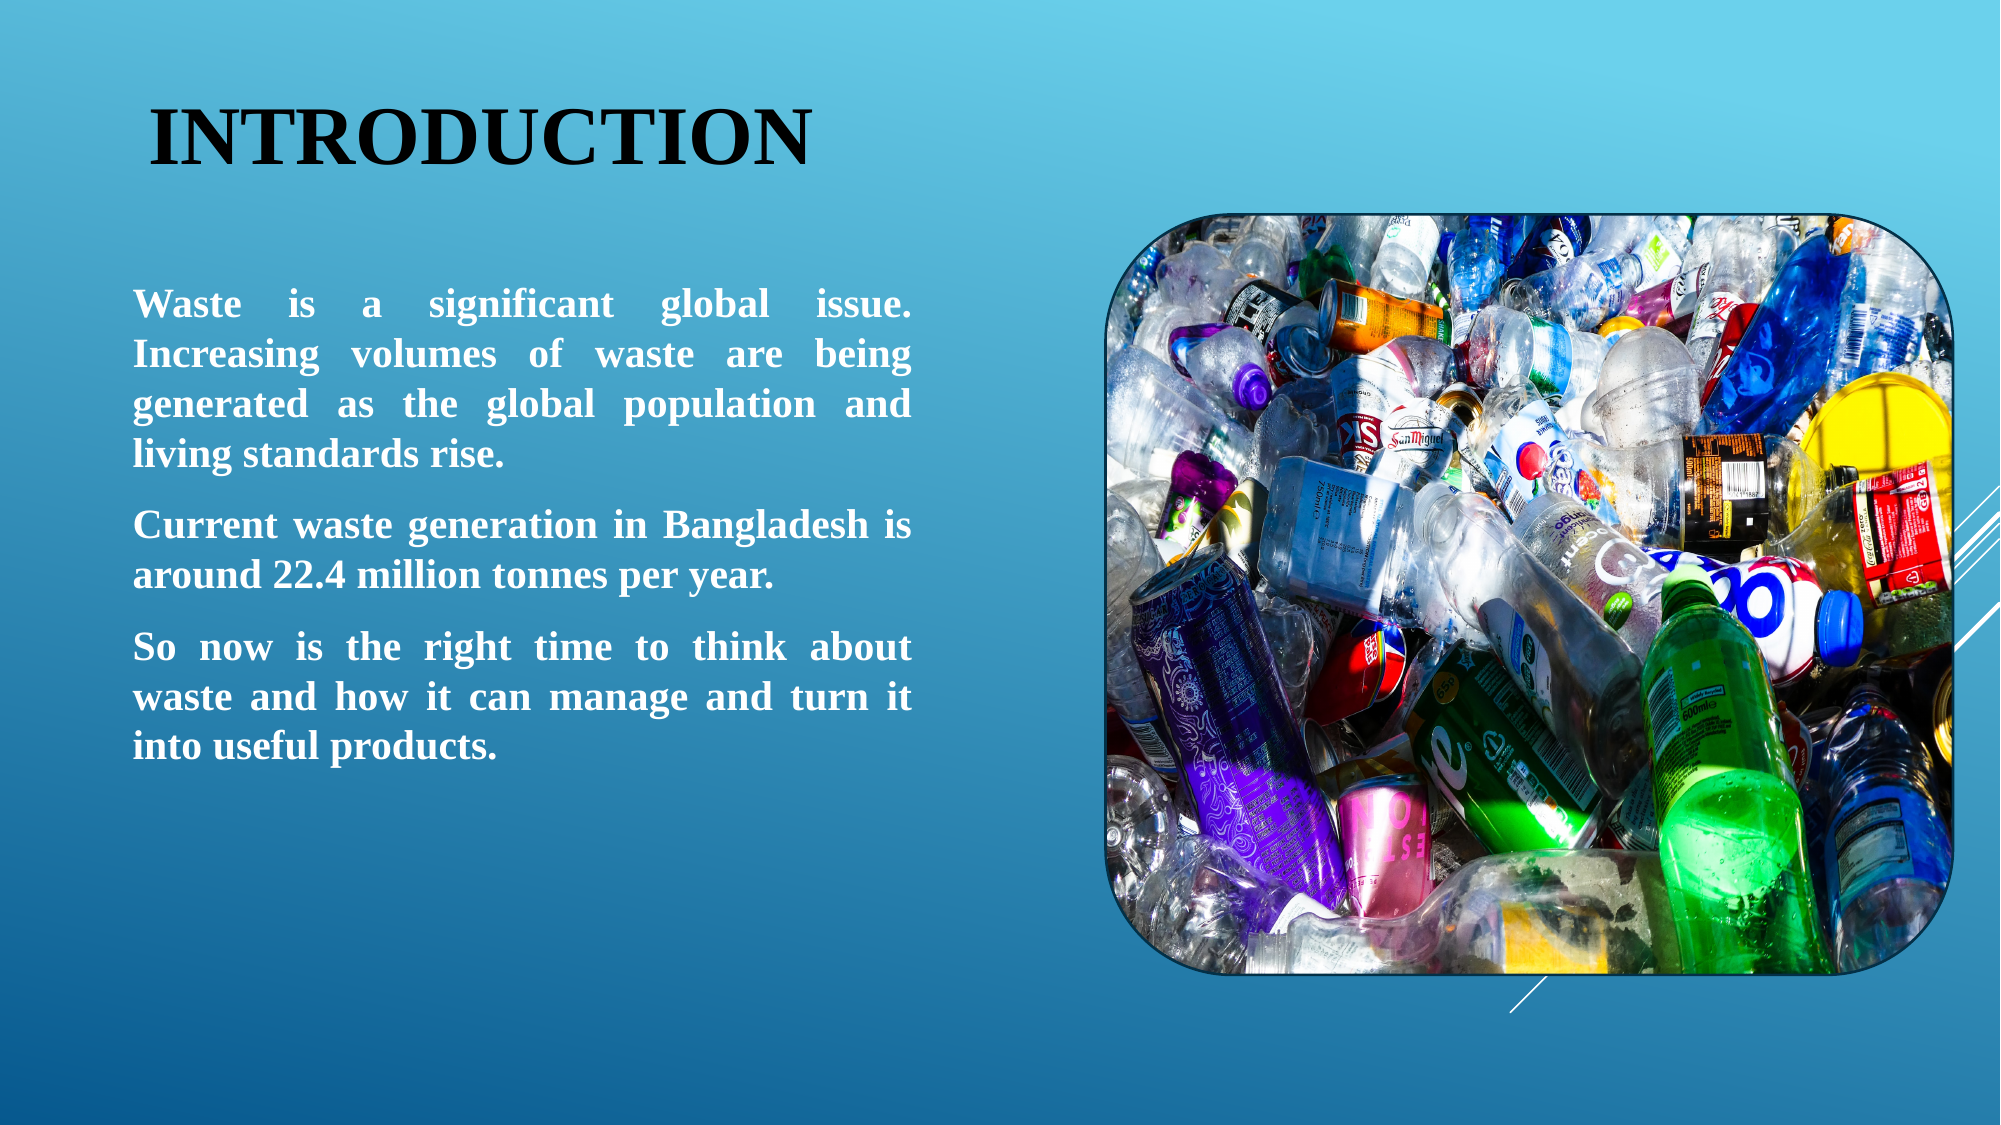

# INTRODUCTION

Waste is a significant global issue. Increasing volumes of waste are being generated as the global population and living standards rise.
Current waste generation in Bangladesh is around 22.4 million tonnes per year.
So now is the right time to think about waste and how it can manage and turn it into useful products.